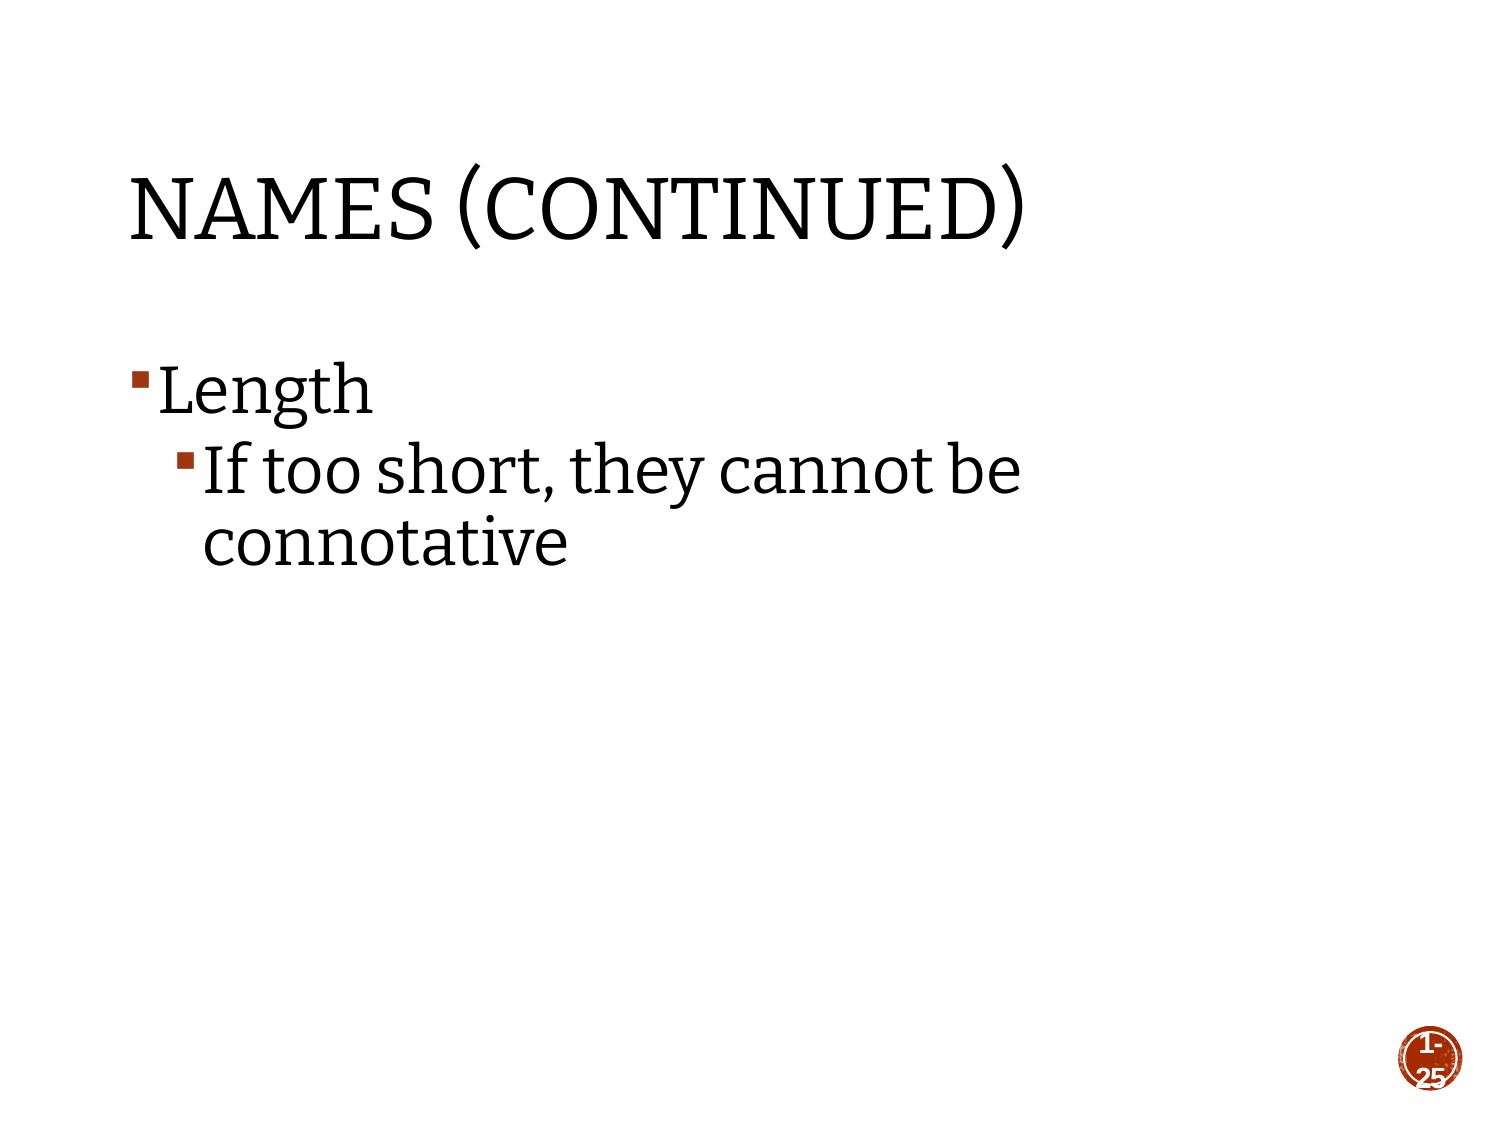

# Names (continued)
Length
If too short, they cannot be connotative
1-25